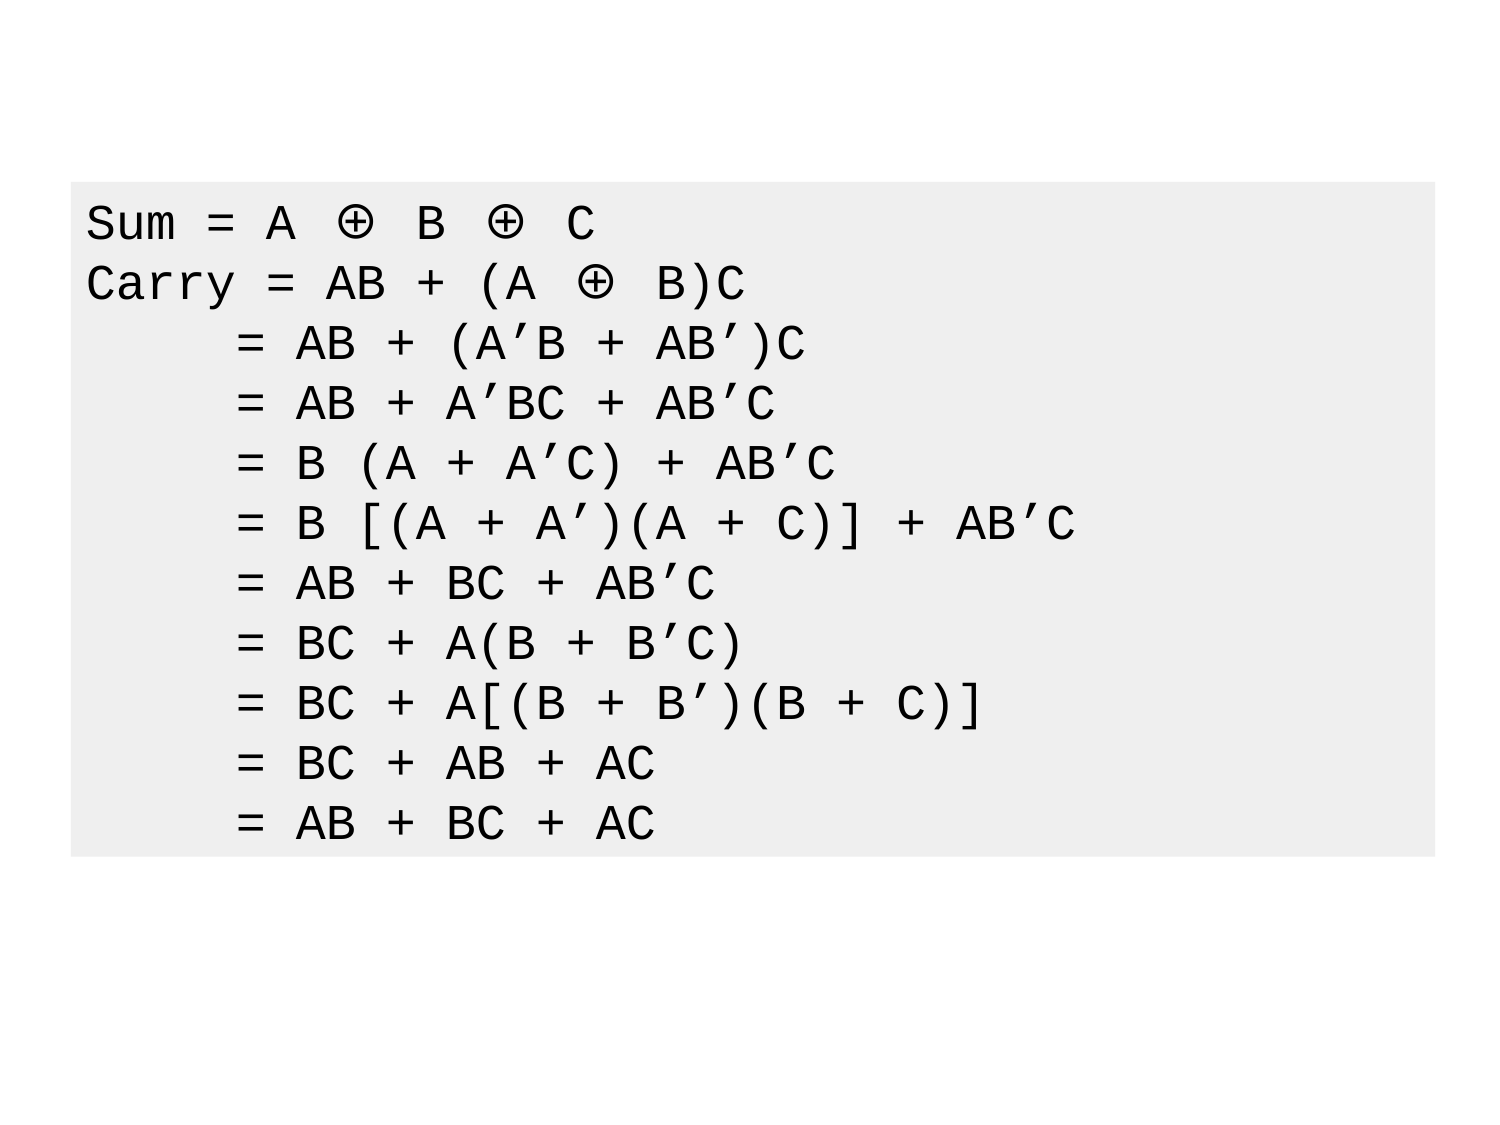

Sum = A ⊕ B ⊕ C
Carry = AB + (A ⊕ B)C
	= AB + (A’B + AB’)C
	= AB + A’BC + AB’C
	= B (A + A’C) + AB’C
	= B [(A + A’)(A + C)] + AB’C
	= AB + BC + AB’C
	= BC + A(B + B’C)
	= BC + A[(B + B’)(B + C)]
	= BC + AB + AC
	= AB + BC + AC